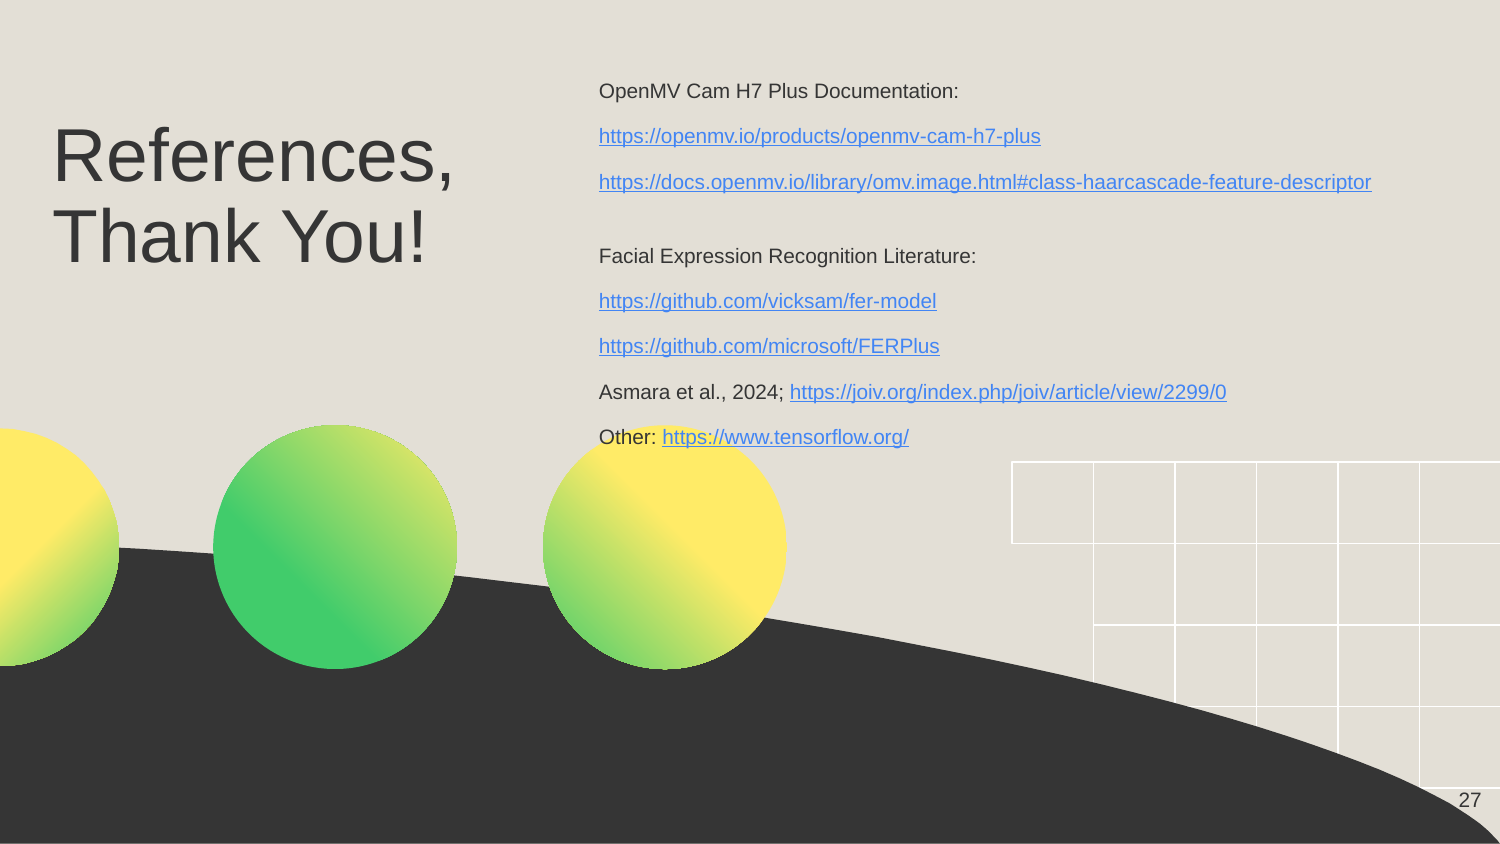

OpenMV Cam H7 Plus Documentation:
https://openmv.io/products/openmv-cam-h7-plus
https://docs.openmv.io/library/omv.image.html#class-haarcascade-feature-descriptor
Facial Expression Recognition Literature:
https://github.com/vicksam/fer-model
https://github.com/microsoft/FERPlus
Asmara et al., 2024; https://joiv.org/index.php/joiv/article/view/2299/0
Other: https://www.tensorflow.org/

# References,
Thank You!
27